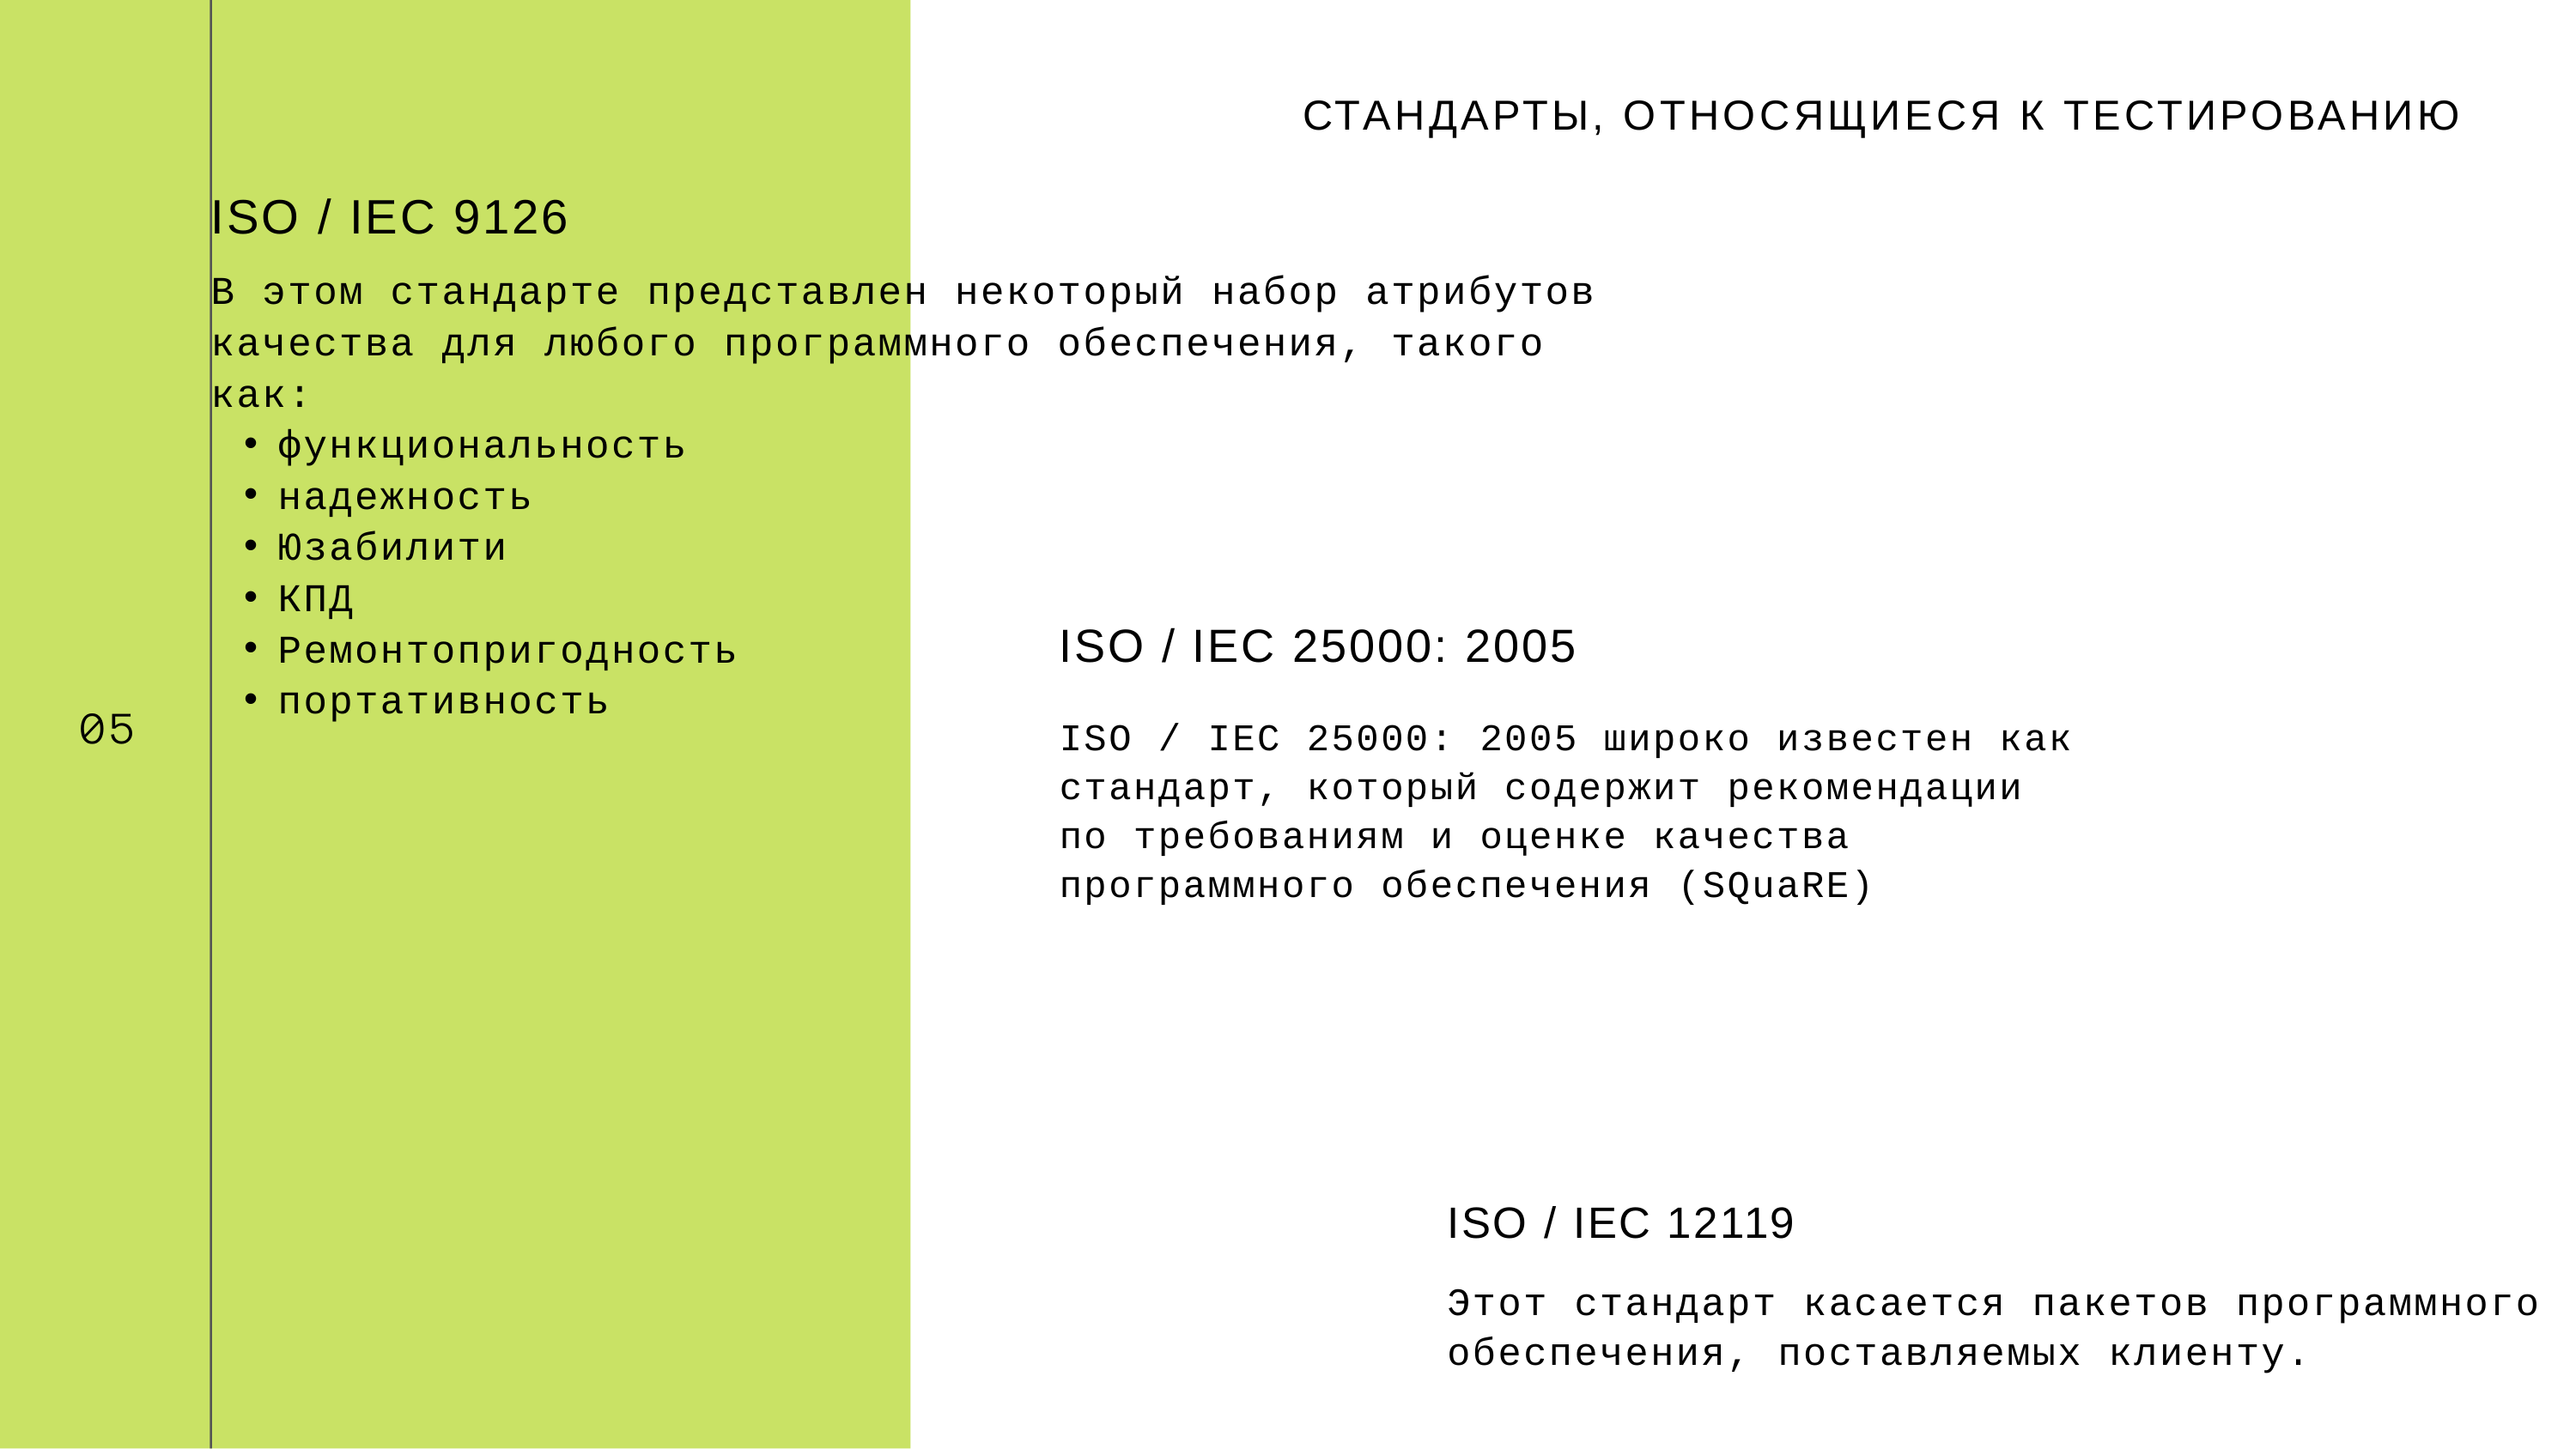

СТАНДАРТЫ, ОТНОСЯЩИЕСЯ К ТЕСТИРОВАНИЮ
ISO / IEC 9126
В этом стандарте представлен некоторый набор атрибутов качества для любого программного обеспечения, такого как:
функциональность
надежность
Юзабилити
КПД
Ремонтопригодность
портативность

ISO / IEC 25000: 2005
ISO / IEC 25000: 2005 широко известен как стандарт, который содержит рекомендации по требованиям и оценке качества программного обеспечения (SQuaRE)
05

ISO / IEC 12119
Этот стандарт касается пакетов программного обеспечения, поставляемых клиенту.